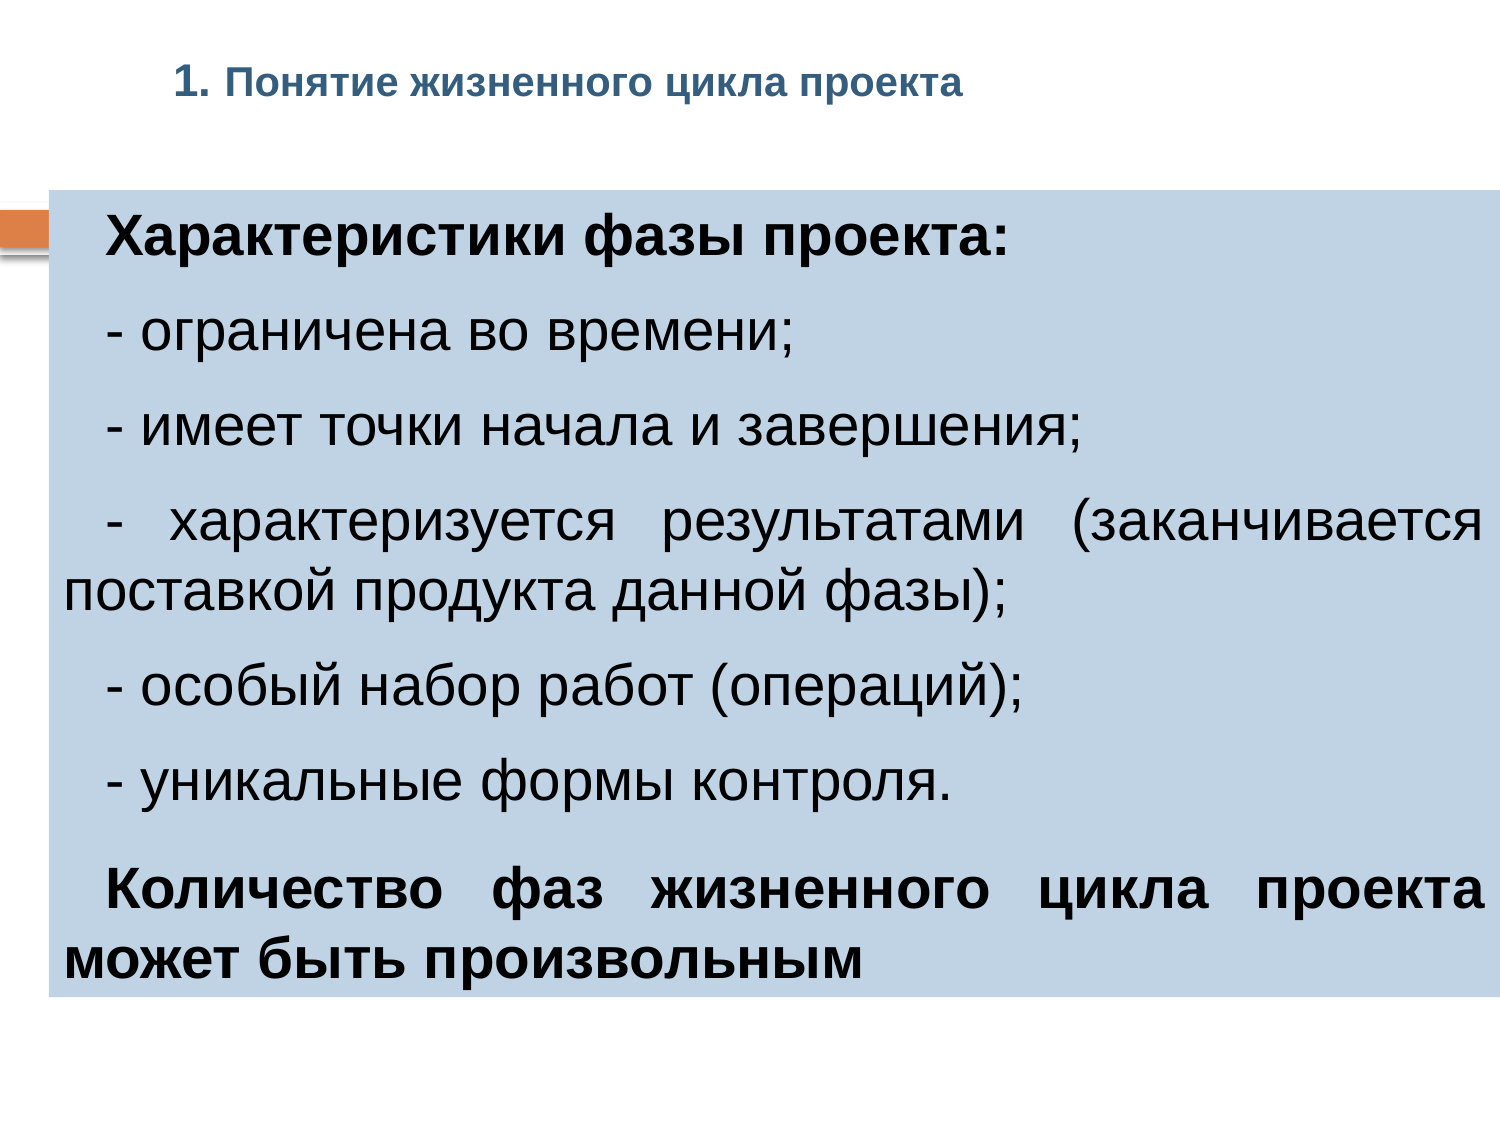

1. Понятие жизненного цикла проекта
Характеристики фазы проекта:
- ограничена во времени;
- имеет точки начала и завершения;
- характеризуется результатами (заканчивается поставкой продукта данной фазы);
- особый набор работ (операций);
- уникальные формы контроля.
Количество фаз жизненного цикла проекта может быть произвольным